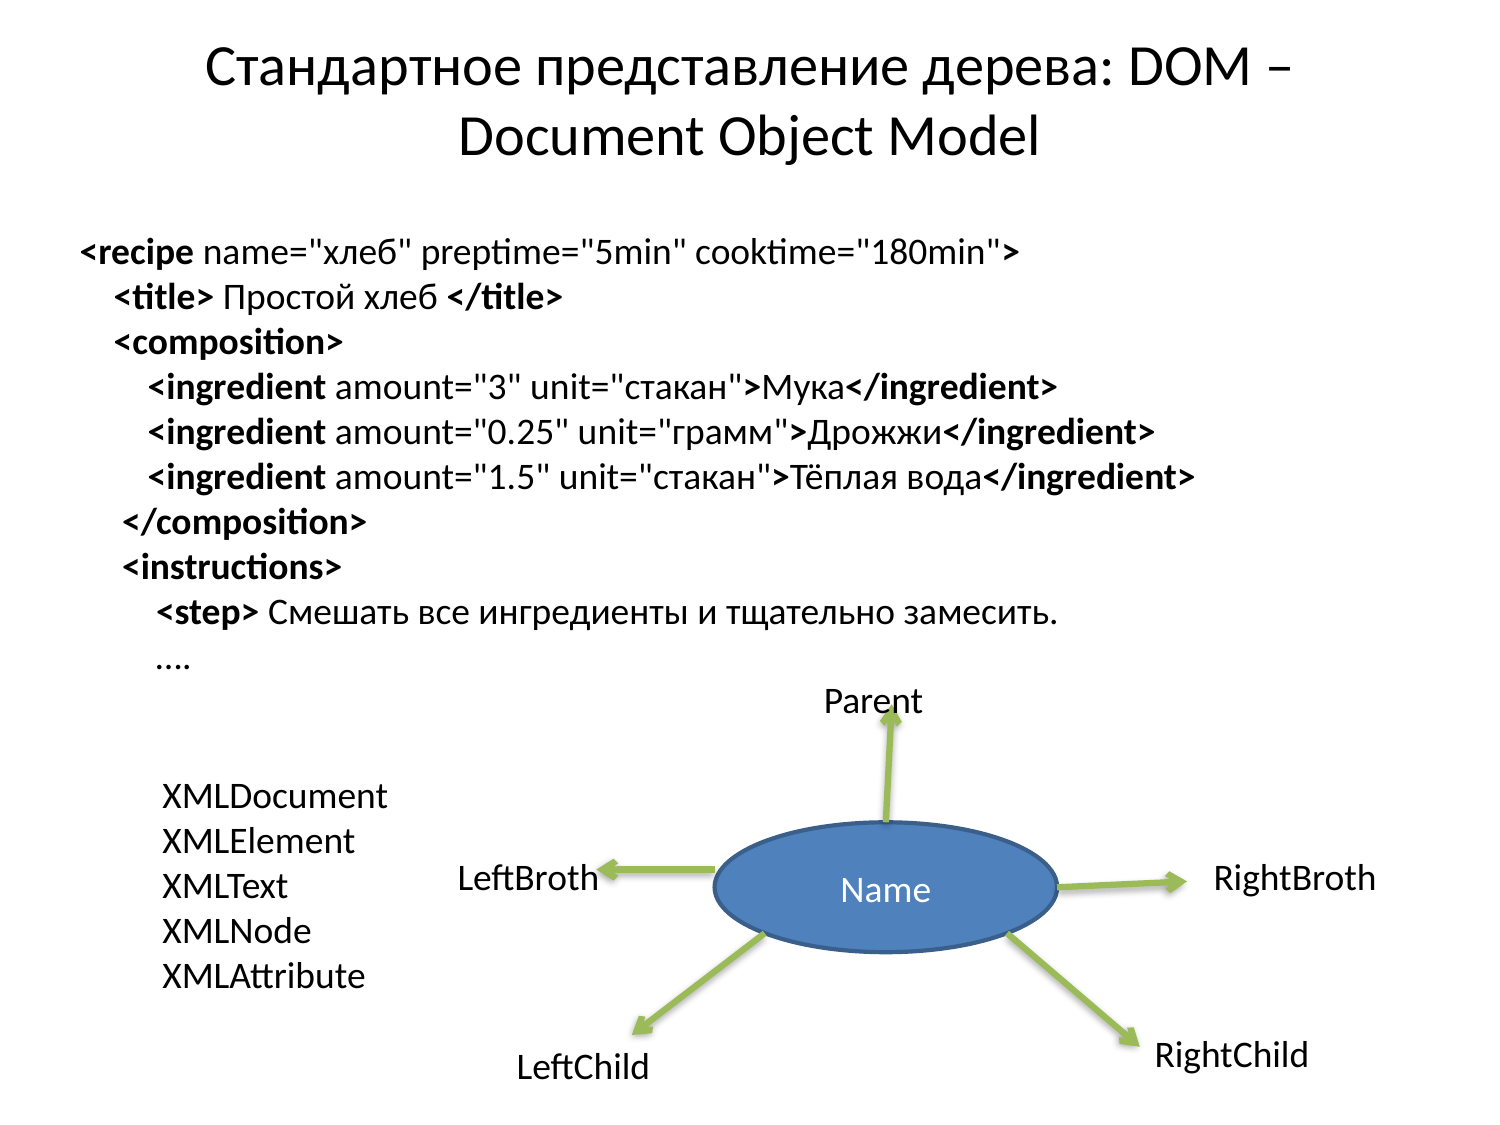

# Стандартное представление дерева: DOM – Document Object Model
<recipe name="хлеб" preptime="5min" cooktime="180min">
    <title> Простой хлеб </title>
    <composition>
        <ingredient amount="3" unit="стакан">Мука</ingredient>
        <ingredient amount="0.25" unit="грамм">Дрожжи</ingredient>
        <ingredient amount="1.5" unit="стакан">Тёплая вода</ingredient>
     </composition>
     <instructions>
         <step> Смешать все ингредиенты и тщательно замесить.
         ….
Parent
XMLDocument
XMLElement
XMLText
XMLNode
XMLAttribute
Name
LeftBroth
RightBroth
RightChild
LeftChild